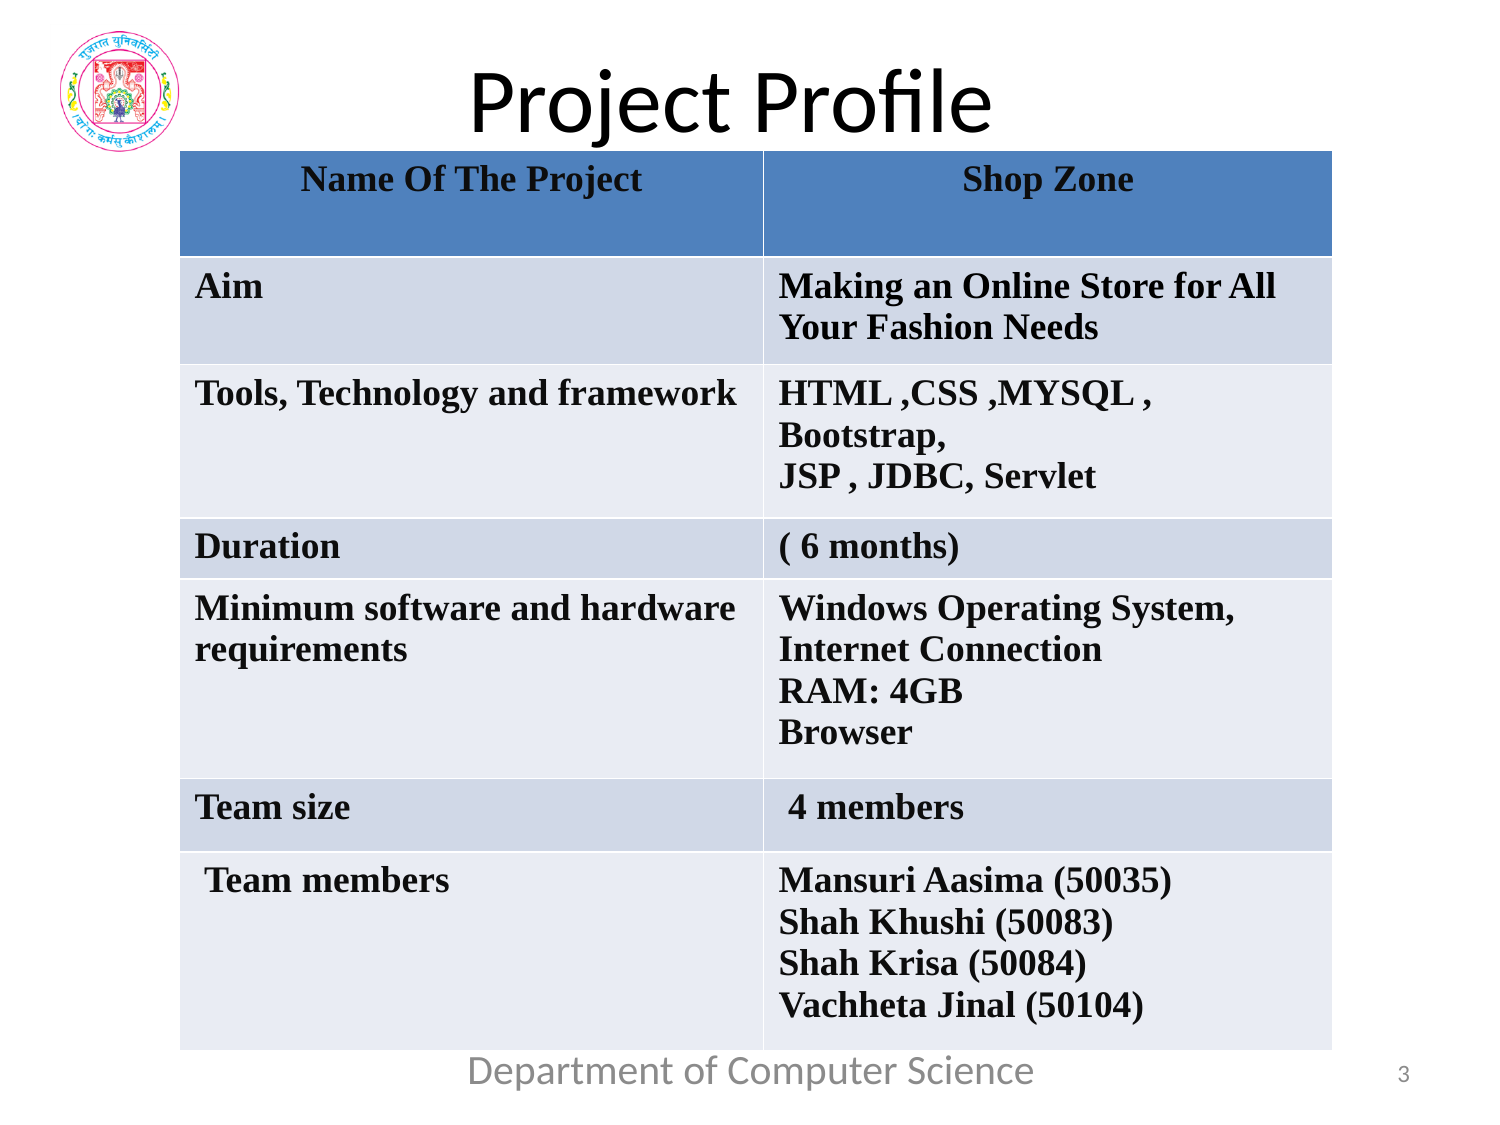

# Project Profile
| Name Of The Project | Shop Zone |
| --- | --- |
| Aim | Making an Online Store for All Your Fashion Needs |
| Tools, Technology and framework | HTML ,CSS ,MYSQL , Bootstrap, JSP , JDBC, Servlet |
| Duration | ( 6 months) |
| Minimum software and hardware requirements | Windows Operating System, Internet Connection RAM: 4GB Browser |
| Team size | 4 members |
| Team members | Mansuri Aasima (50035) Shah Khushi (50083) Shah Krisa (50084) Vachheta Jinal (50104) |

Department of Computer Science
3